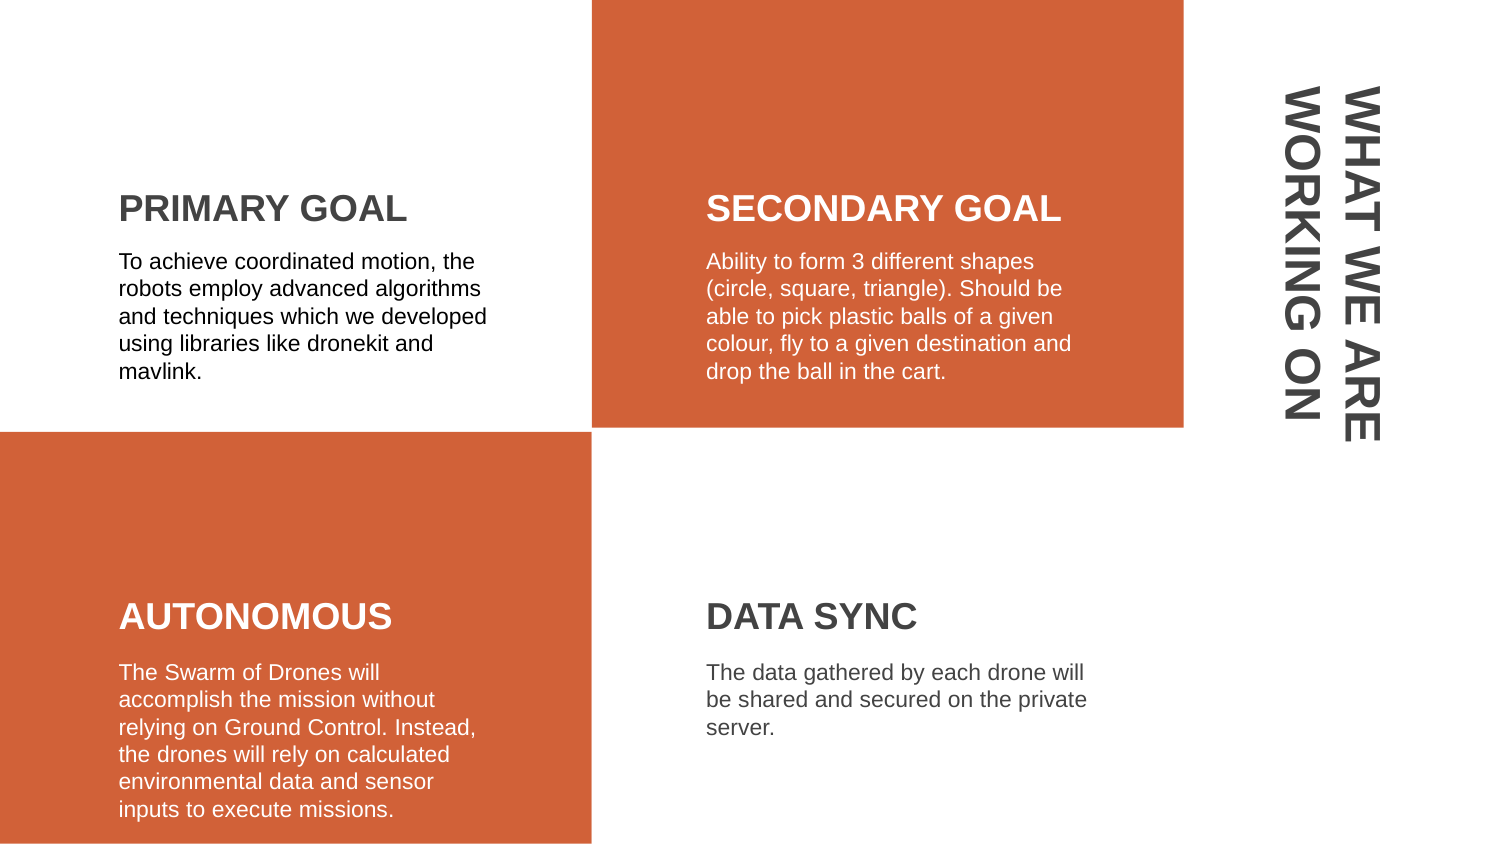

# PRIMARY GOAL
SECONDARY GOAL
To achieve coordinated motion, the robots employ advanced algorithms and techniques which we developed using libraries like dronekit and mavlink.
Ability to form 3 different shapes (circle, square, triangle). Should be able to pick plastic balls of a given colour, fly to a given destination and drop the ball in the cart.

WHAT WE ARE WORKING ON

AUTONOMOUS
DATA SYNC
The Swarm of Drones will accomplish the mission without relying on Ground Control. Instead, the drones will rely on calculated environmental data and sensor inputs to execute missions.
The data gathered by each drone will be shared and secured on the private server.